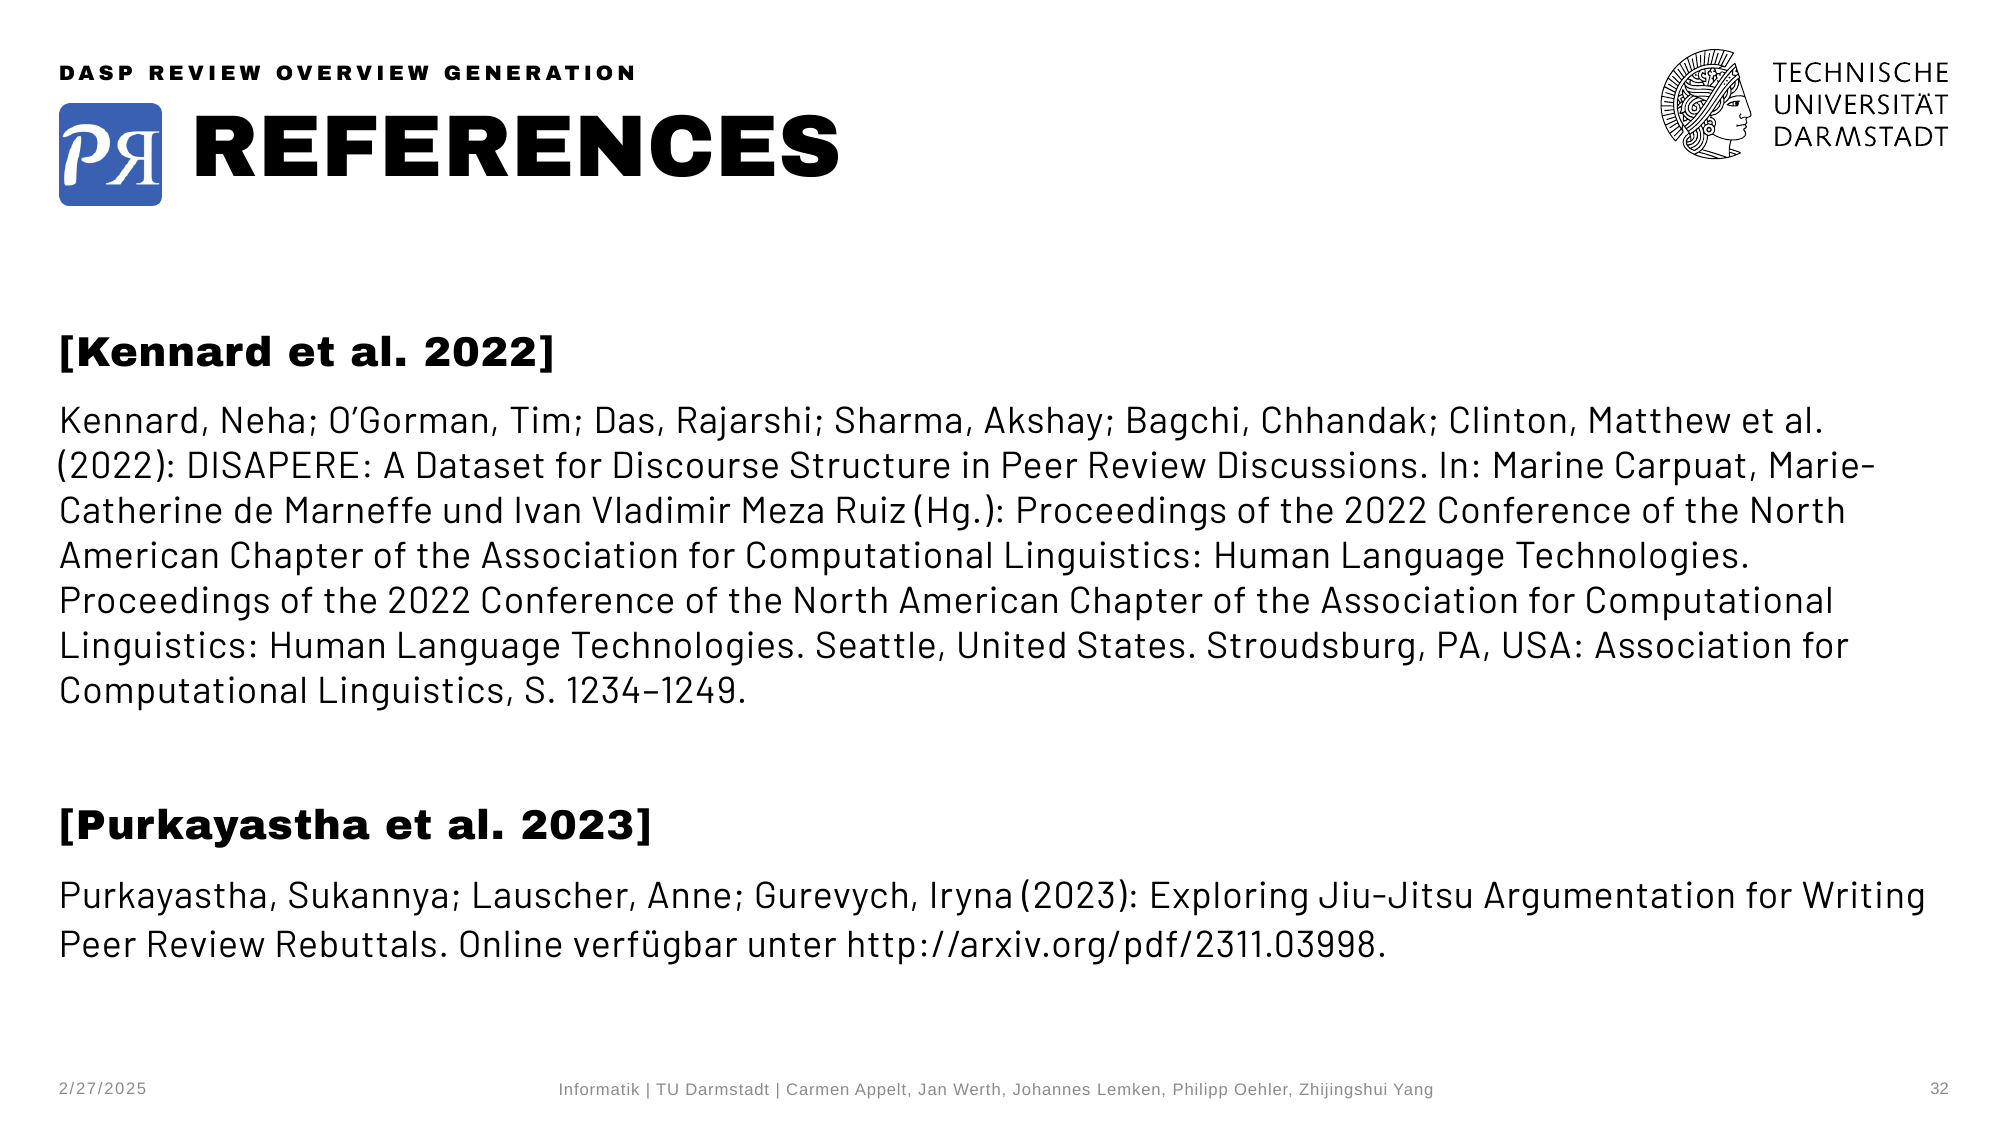

DASP Review Overview GeneratioN
# References
[Kennard et al. 2022]
Kennard, Neha; O’Gorman, Tim; Das, Rajarshi; Sharma, Akshay; Bagchi, Chhandak; Clinton, Matthew et al. (2022): DISAPERE: A Dataset for Discourse Structure in Peer Review Discussions. In: Marine Carpuat, Marie-Catherine de Marneffe und Ivan Vladimir Meza Ruiz (Hg.): Proceedings of the 2022 Conference of the North American Chapter of the Association for Computational Linguistics: Human Language Technologies. Proceedings of the 2022 Conference of the North American Chapter of the Association for Computational Linguistics: Human Language Technologies. Seattle, United States. Stroudsburg, PA, USA: Association for Computational Linguistics, S. 1234–1249.

[Purkayastha et al. 2023]
Purkayastha, Sukannya; Lauscher, Anne; Gurevych, Iryna (2023): Exploring Jiu-Jitsu Argumentation for Writing Peer Review Rebuttals. Online verfügbar unter http://arxiv.org/pdf/2311.03998.

2/27/2025
32